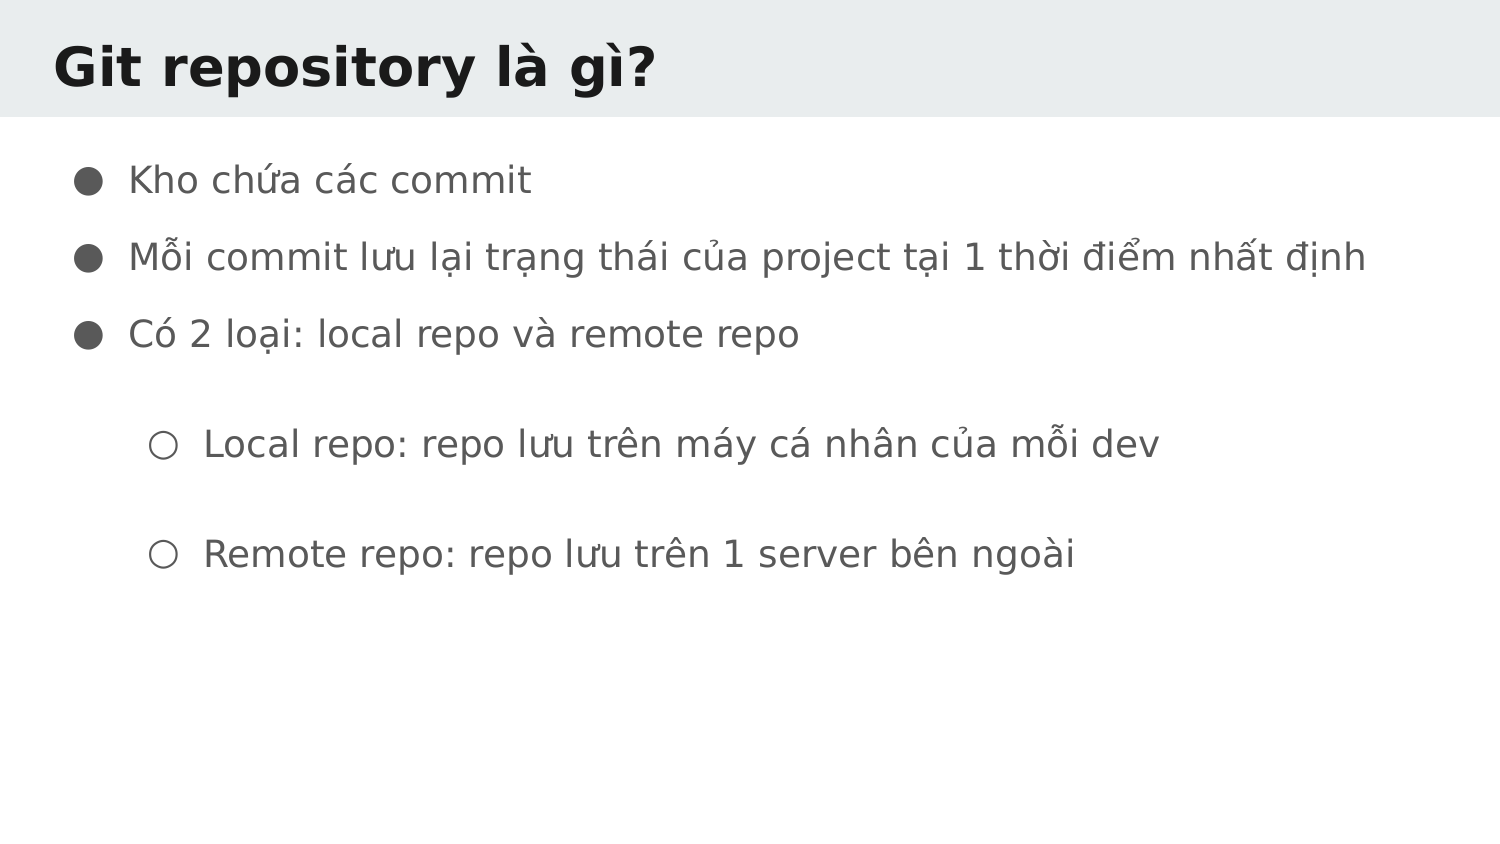

# Git repository là gì?
Kho chứa các commit
Mỗi commit lưu lại trạng thái của project tại 1 thời điểm nhất định
Có 2 loại: local repo và remote repo
Local repo: repo lưu trên máy cá nhân của mỗi dev
Remote repo: repo lưu trên 1 server bên ngoài